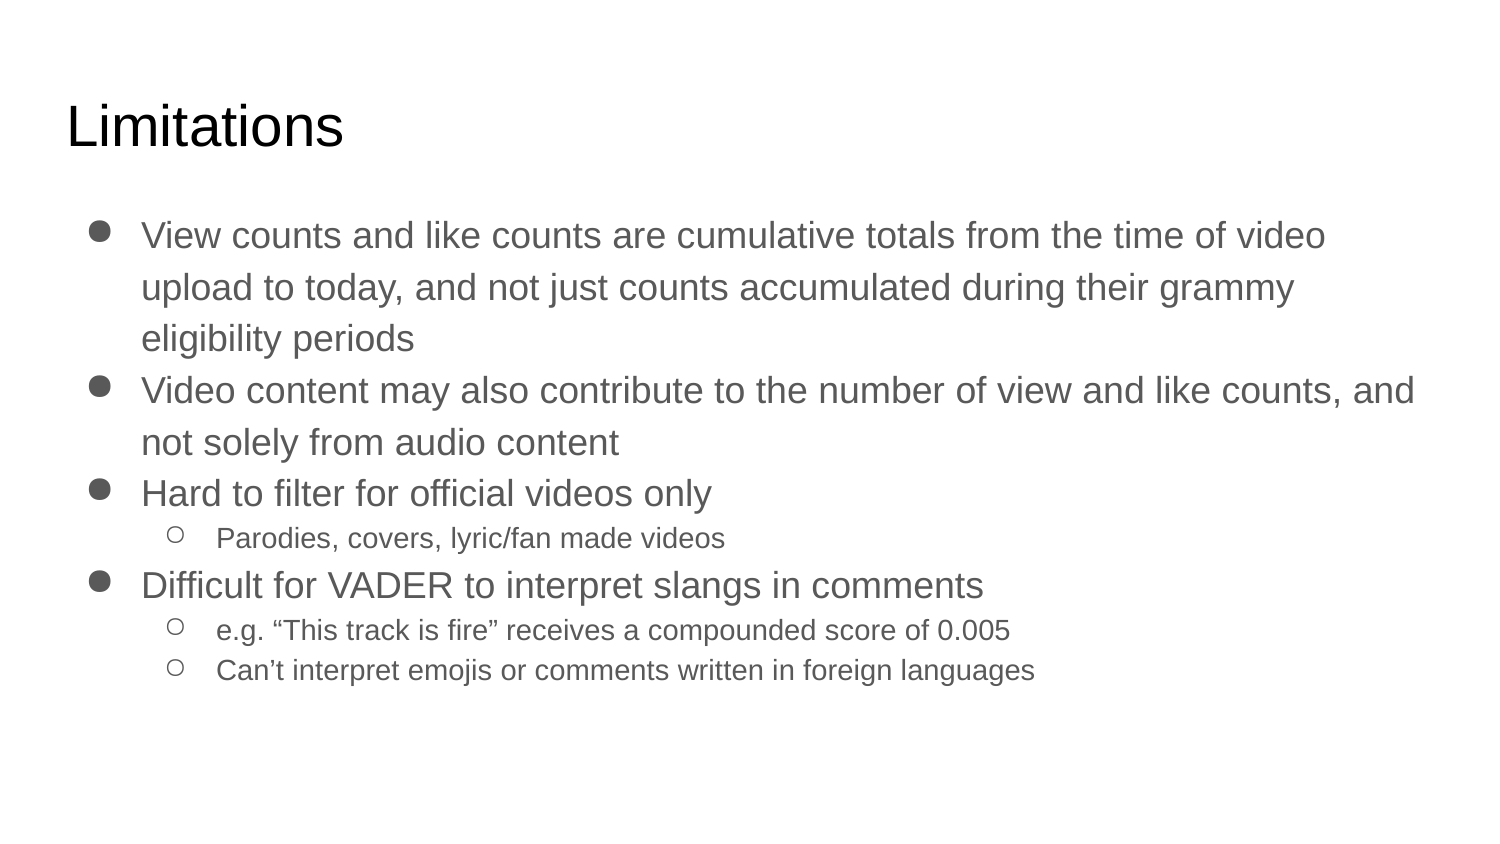

# Limitations
View counts and like counts are cumulative totals from the time of video upload to today, and not just counts accumulated during their grammy eligibility periods
Video content may also contribute to the number of view and like counts, and not solely from audio content
Hard to filter for official videos only
Parodies, covers, lyric/fan made videos
Difficult for VADER to interpret slangs in comments
e.g. “This track is fire” receives a compounded score of 0.005
Can’t interpret emojis or comments written in foreign languages